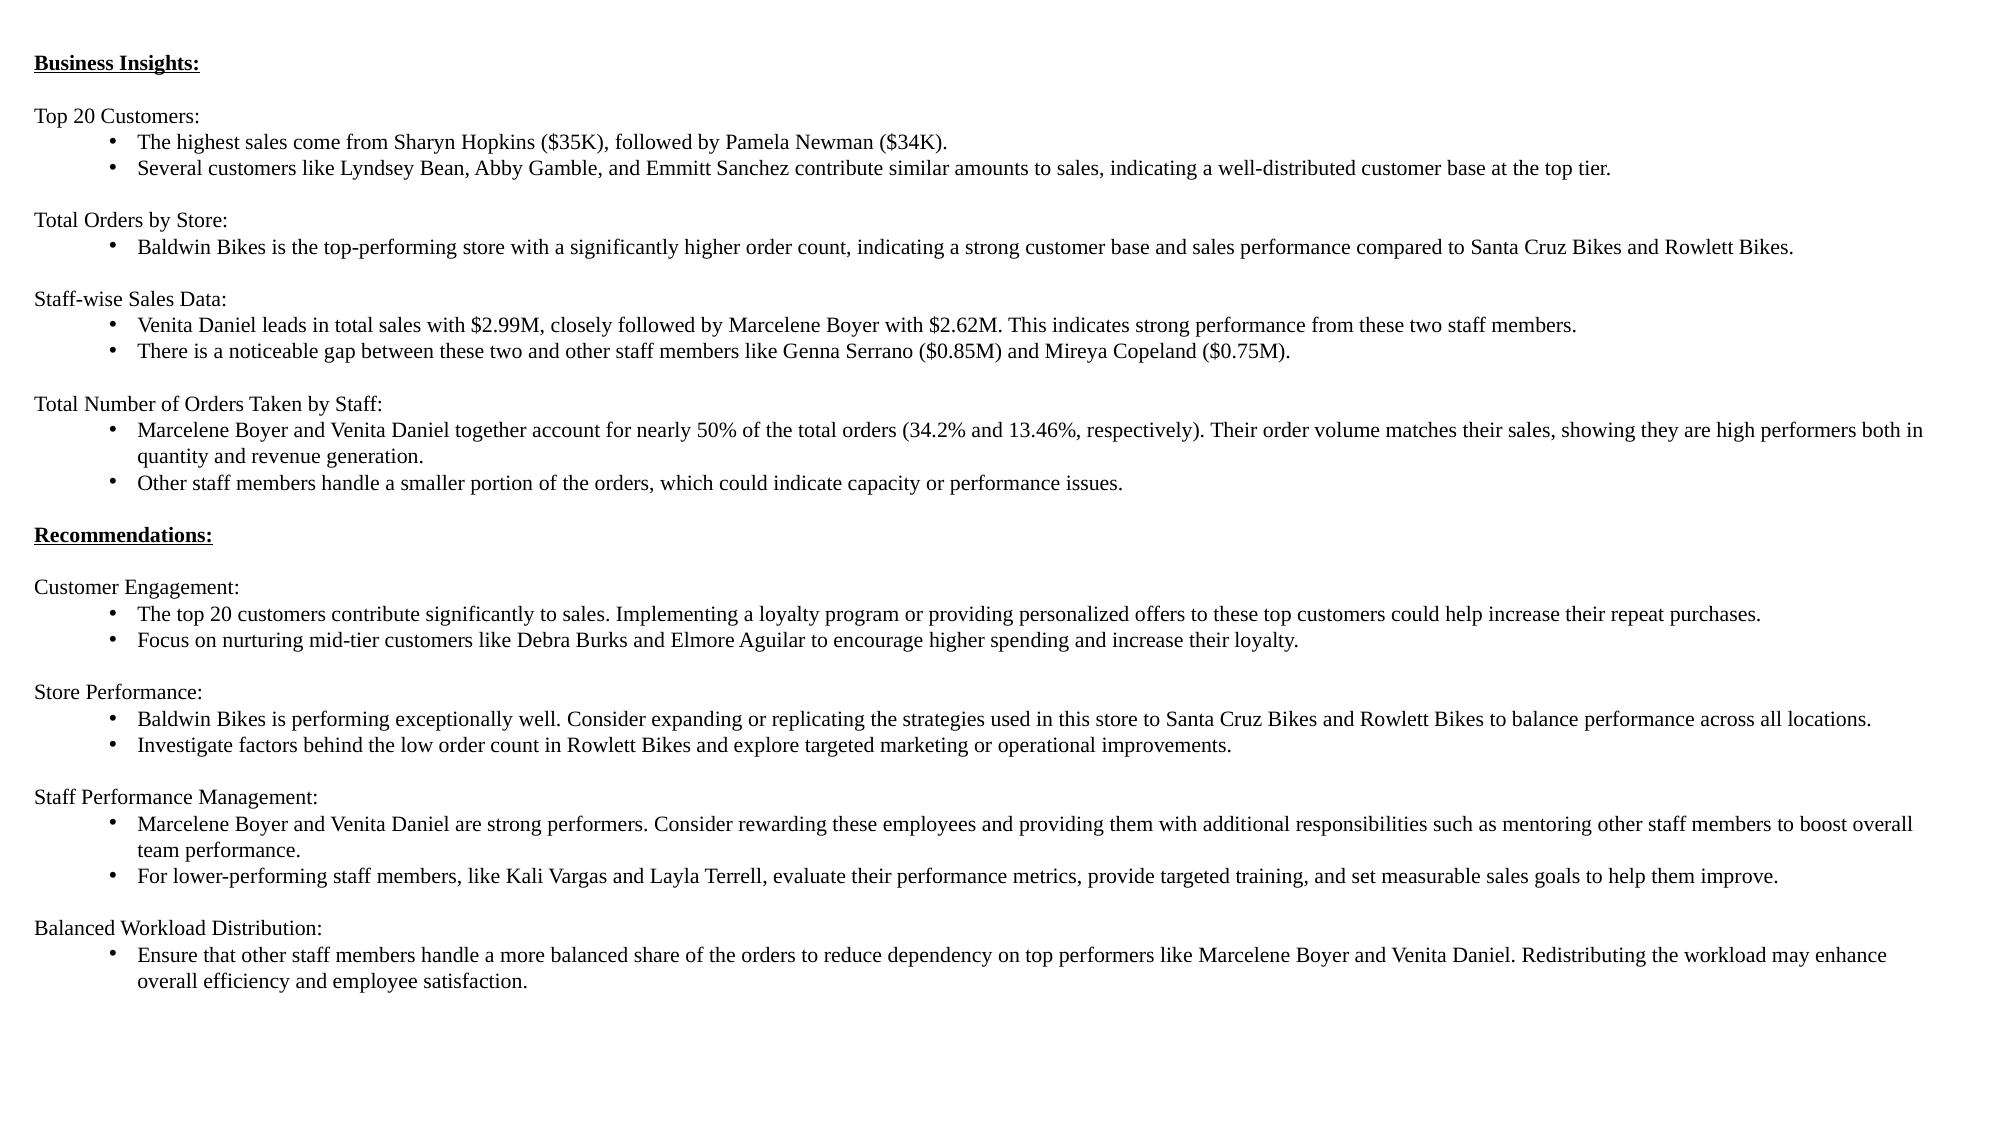

Business Insights:

Top 20 Customers:
The highest sales come from Sharyn Hopkins ($35K), followed by Pamela Newman ($34K).
Several customers like Lyndsey Bean, Abby Gamble, and Emmitt Sanchez contribute similar amounts to sales, indicating a well-distributed customer base at the top tier.

Total Orders by Store:
Baldwin Bikes is the top-performing store with a significantly higher order count, indicating a strong customer base and sales performance compared to Santa Cruz Bikes and Rowlett Bikes.

Staff-wise Sales Data:
Venita Daniel leads in total sales with $2.99M, closely followed by Marcelene Boyer with $2.62M. This indicates strong performance from these two staff members.
There is a noticeable gap between these two and other staff members like Genna Serrano ($0.85M) and Mireya Copeland ($0.75M).

Total Number of Orders Taken by Staff:
Marcelene Boyer and Venita Daniel together account for nearly 50% of the total orders (34.2% and 13.46%, respectively). Their order volume matches their sales, showing they are high performers both in quantity and revenue generation.
Other staff members handle a smaller portion of the orders, which could indicate capacity or performance issues.

Recommendations:

Customer Engagement:
The top 20 customers contribute significantly to sales. Implementing a loyalty program or providing personalized offers to these top customers could help increase their repeat purchases.
Focus on nurturing mid-tier customers like Debra Burks and Elmore Aguilar to encourage higher spending and increase their loyalty.

Store Performance:
Baldwin Bikes is performing exceptionally well. Consider expanding or replicating the strategies used in this store to Santa Cruz Bikes and Rowlett Bikes to balance performance across all locations.
Investigate factors behind the low order count in Rowlett Bikes and explore targeted marketing or operational improvements.

Staff Performance Management:
Marcelene Boyer and Venita Daniel are strong performers. Consider rewarding these employees and providing them with additional responsibilities such as mentoring other staff members to boost overall team performance.
For lower-performing staff members, like Kali Vargas and Layla Terrell, evaluate their performance metrics, provide targeted training, and set measurable sales goals to help them improve.

Balanced Workload Distribution:
Ensure that other staff members handle a more balanced share of the orders to reduce dependency on top performers like Marcelene Boyer and Venita Daniel. Redistributing the workload may enhance overall efficiency and employee satisfaction.